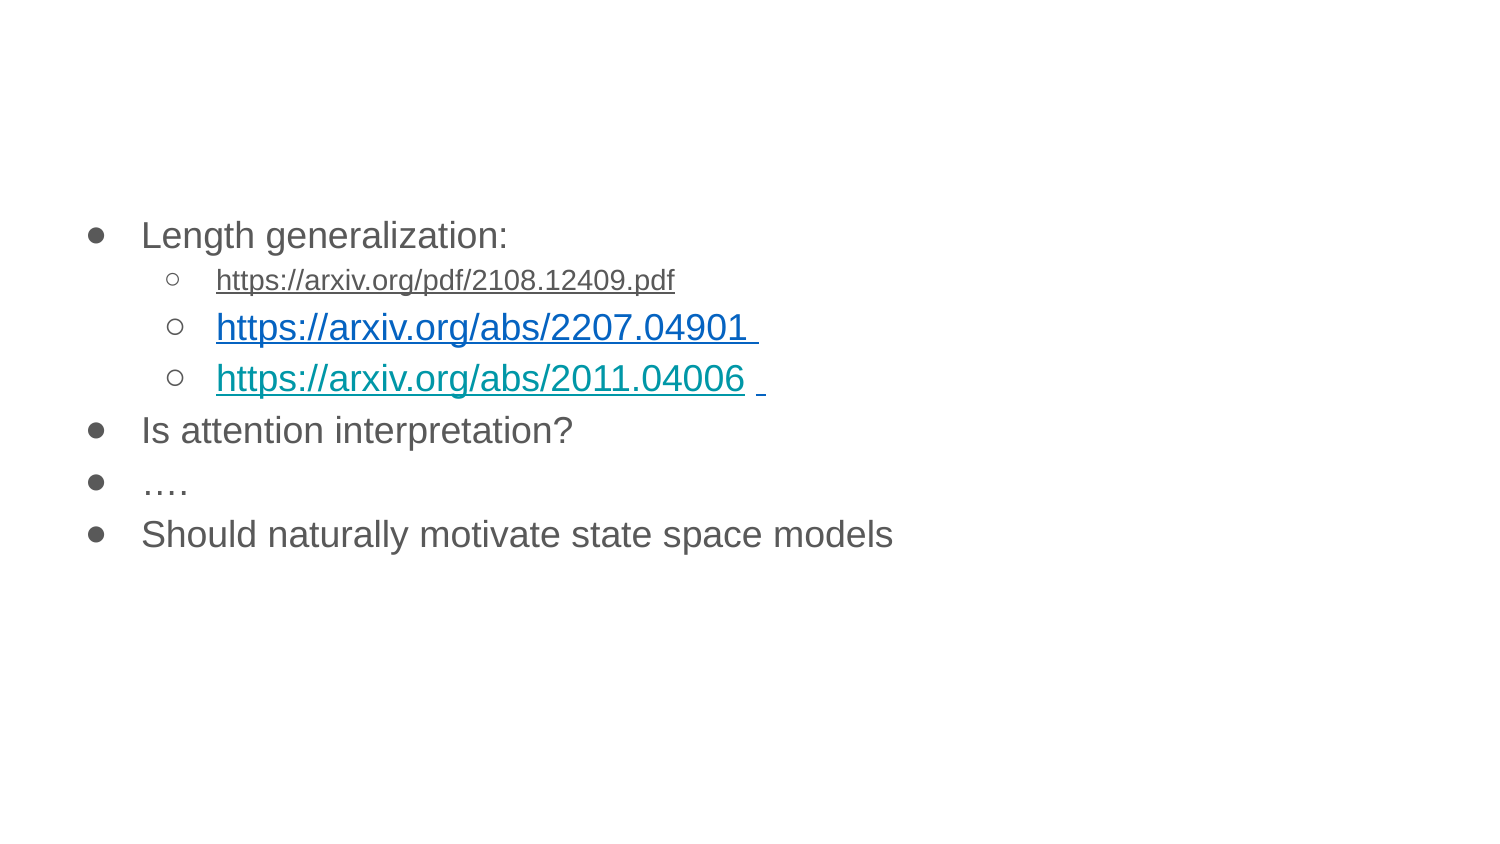

#
Length generalization:
https://arxiv.org/pdf/2108.12409.pdf
https://arxiv.org/abs/2207.04901
https://arxiv.org/abs/2011.04006
Is attention interpretation?
….
Should naturally motivate state space models